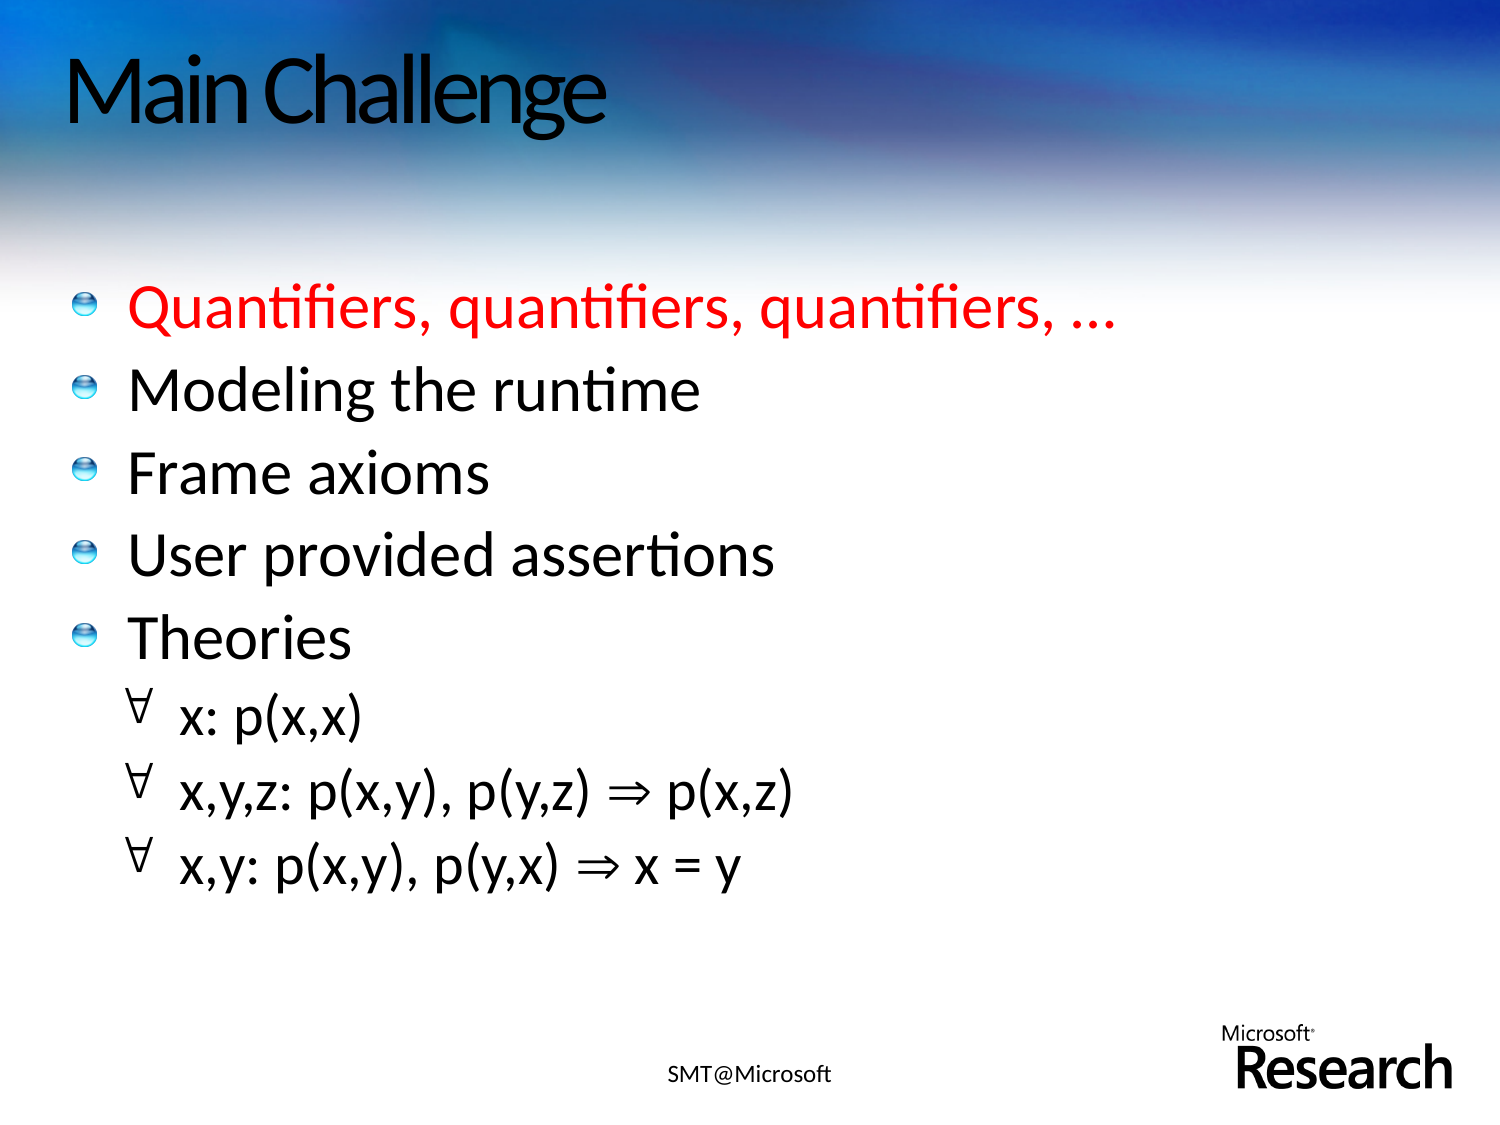

# Main Challenge
Quantifiers, quantifiers, quantifiers, …
Modeling the runtime
Frame axioms
User provided assertions
Theories
x: p(x,x)
x,y,z: p(x,y), p(y,z) ⇒ p(x,z)
x,y: p(x,y), p(y,x) ⇒ x = y

SMT@Microsoft